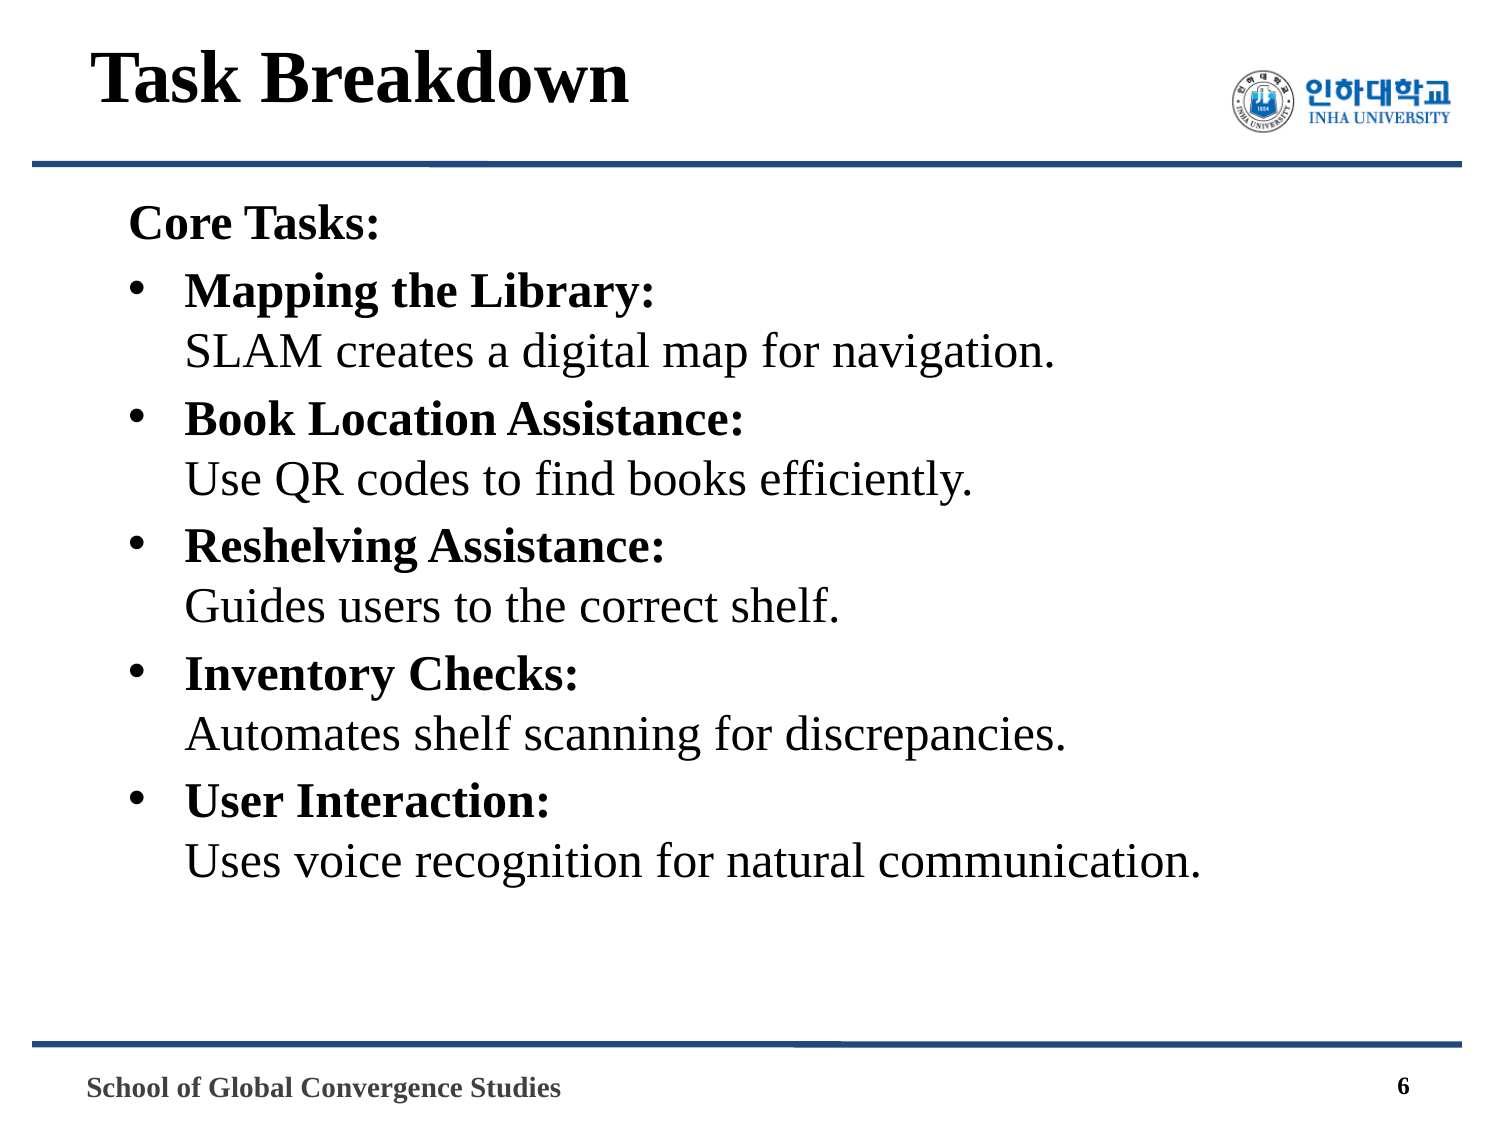

# Task Breakdown
Core Tasks:
Mapping the Library:
SLAM creates a digital map for navigation.
Book Location Assistance:
Use QR codes to find books efficiently.
Reshelving Assistance:
Guides users to the correct shelf.
Inventory Checks:
Automates shelf scanning for discrepancies.
User Interaction:
Uses voice recognition for natural communication.

6